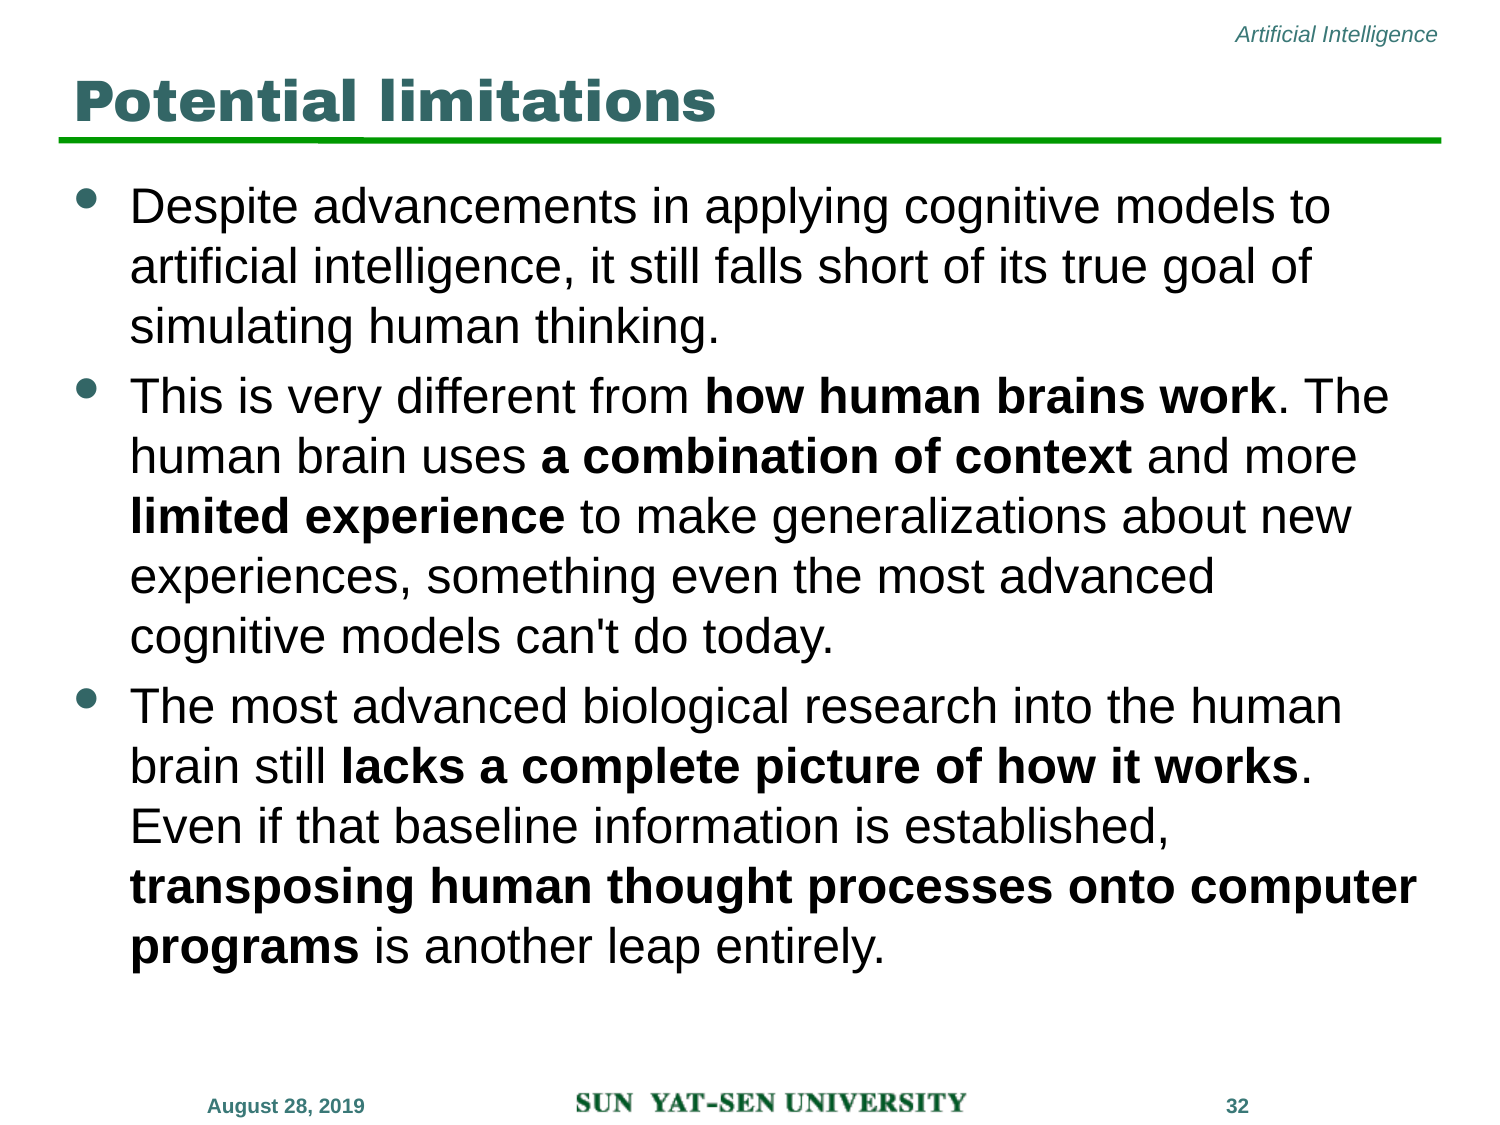

# Potential limitations
Despite advancements in applying cognitive models to artificial intelligence, it still falls short of its true goal of simulating human thinking.
This is very different from how human brains work. The human brain uses a combination of context and more limited experience to make generalizations about new experiences, something even the most advanced cognitive models can't do today.
The most advanced biological research into the human brain still lacks a complete picture of how it works. Even if that baseline information is established, transposing human thought processes onto computer programs is another leap entirely.